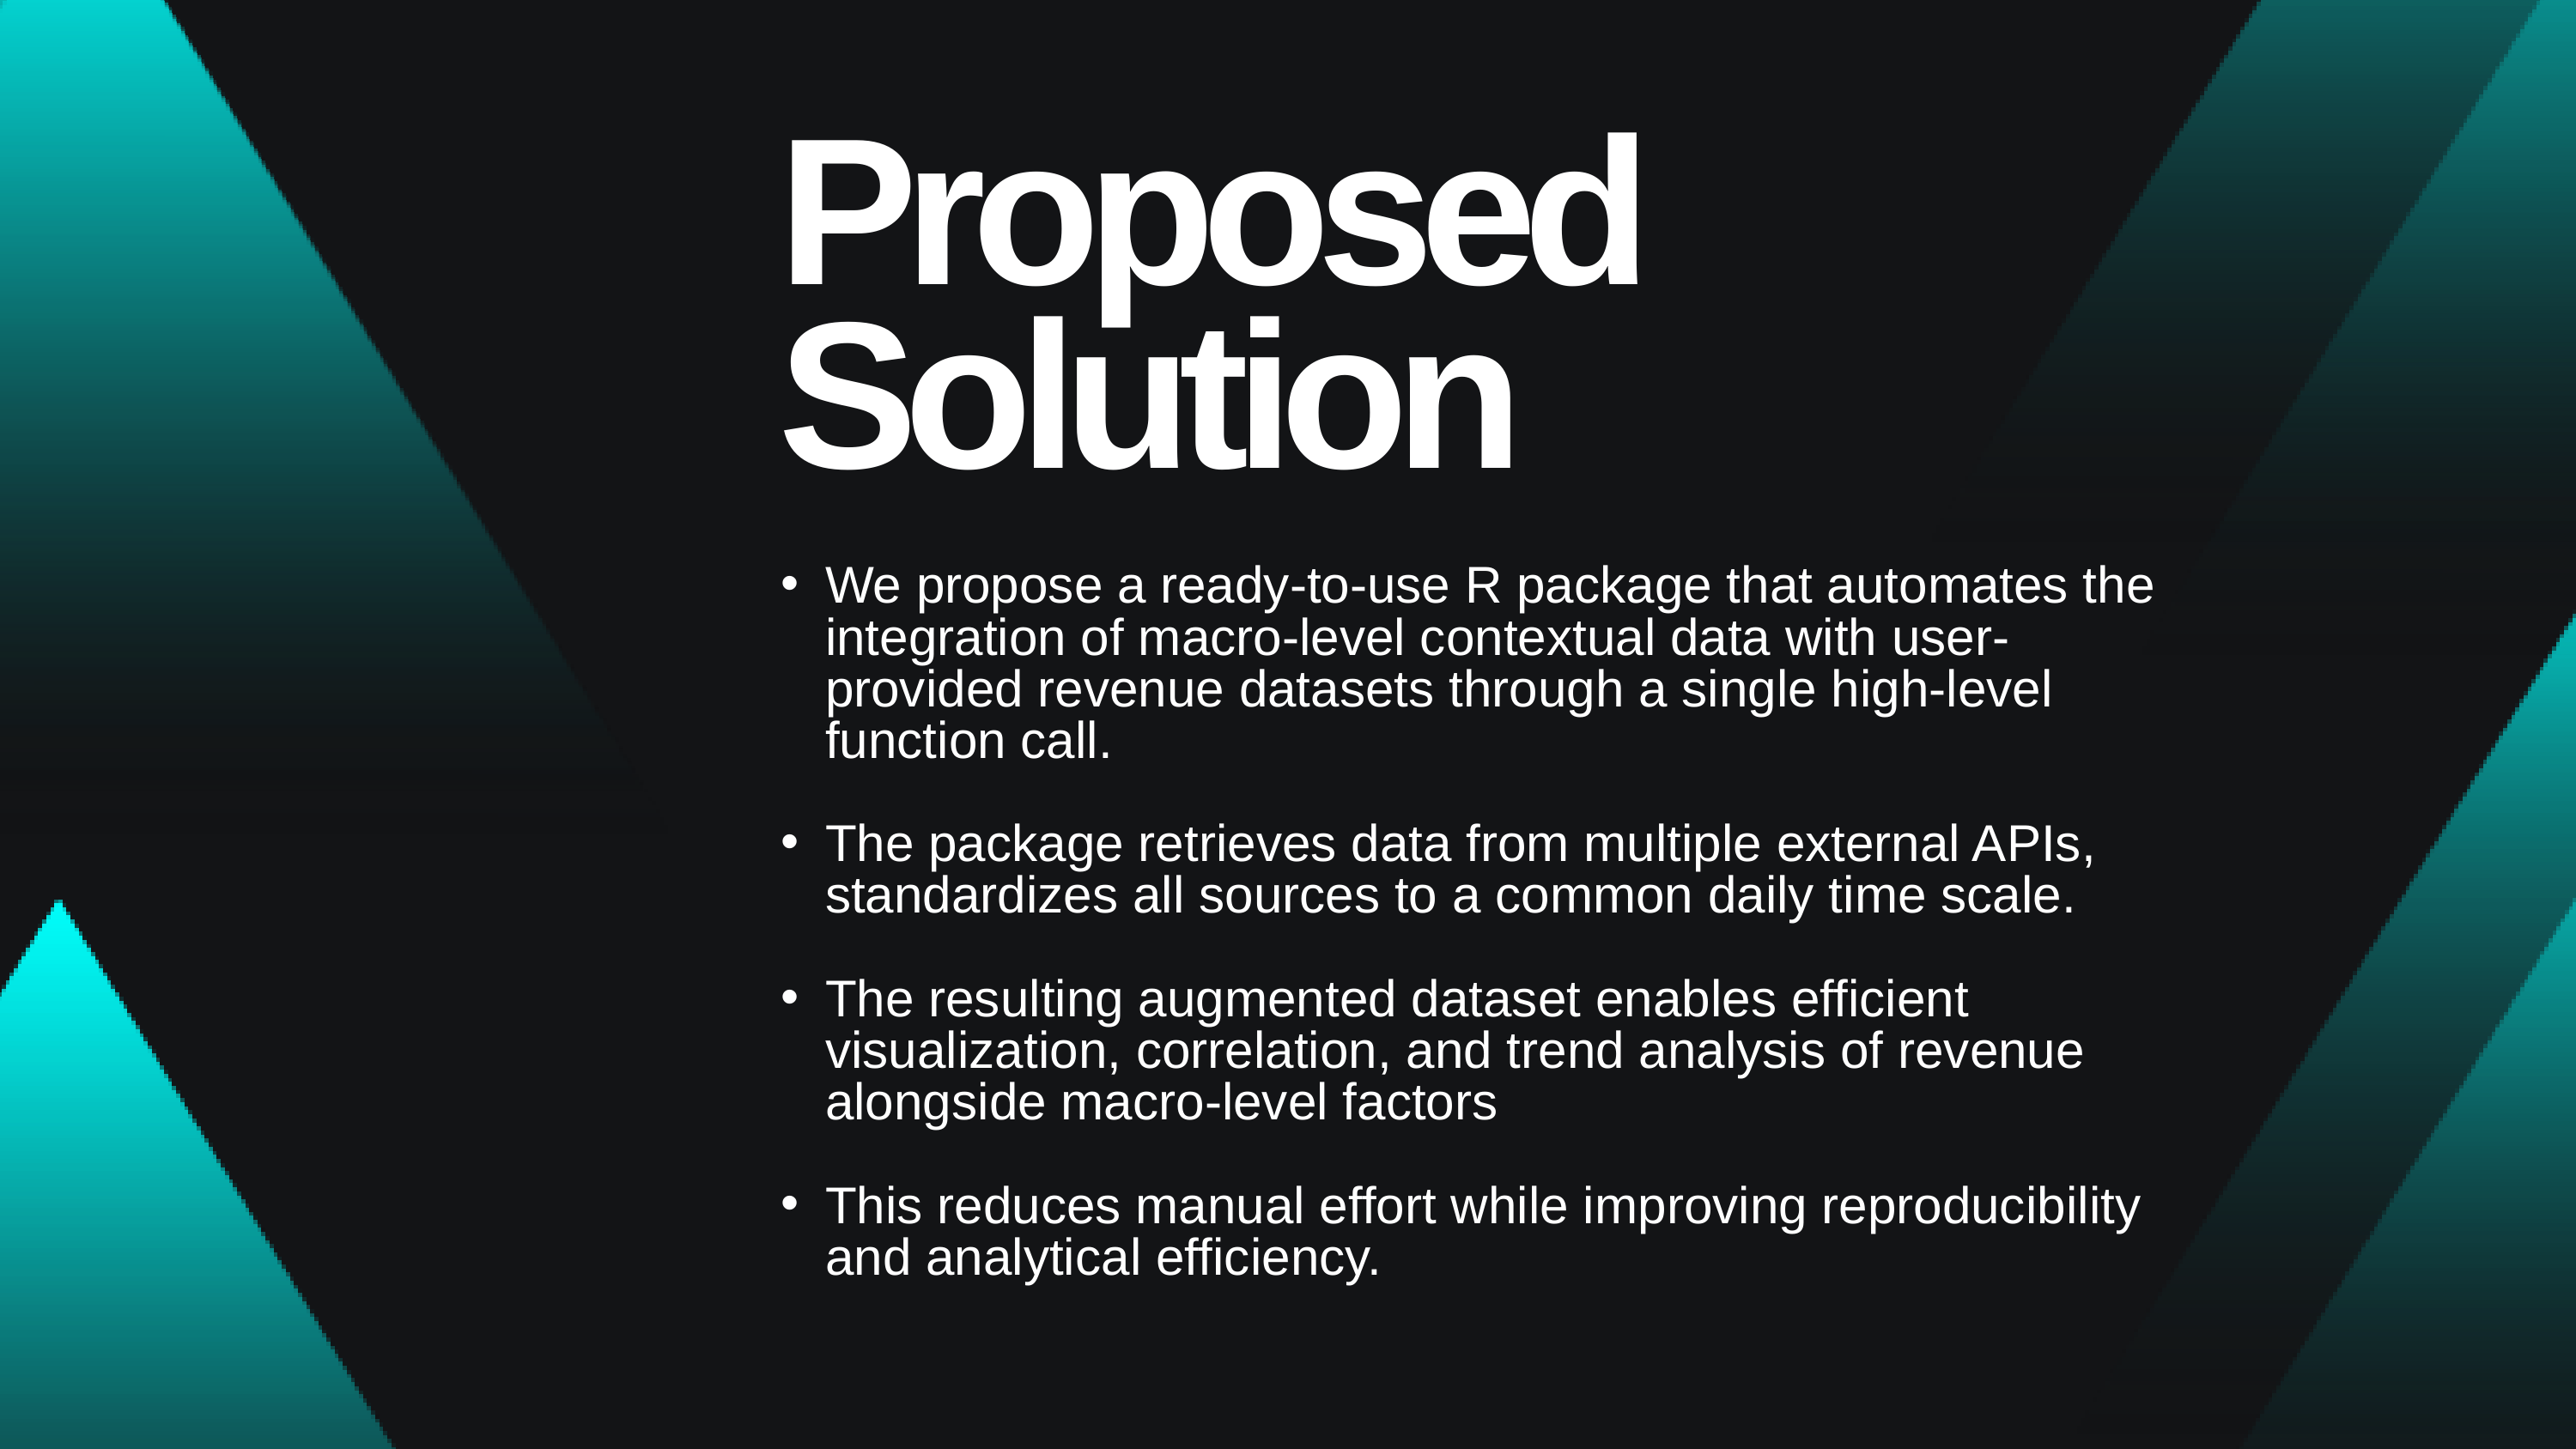

Proposed Solution

We propose a ready-to-use R package that automates the integration of macro-level contextual data with user-provided revenue datasets through a single high-level function call.

The package retrieves data from multiple external APIs, standardizes all sources to a common daily time scale.

The resulting augmented dataset enables efficient visualization, correlation, and trend analysis of revenue alongside macro-level factors

This reduces manual effort while improving reproducibility and analytical efficiency.